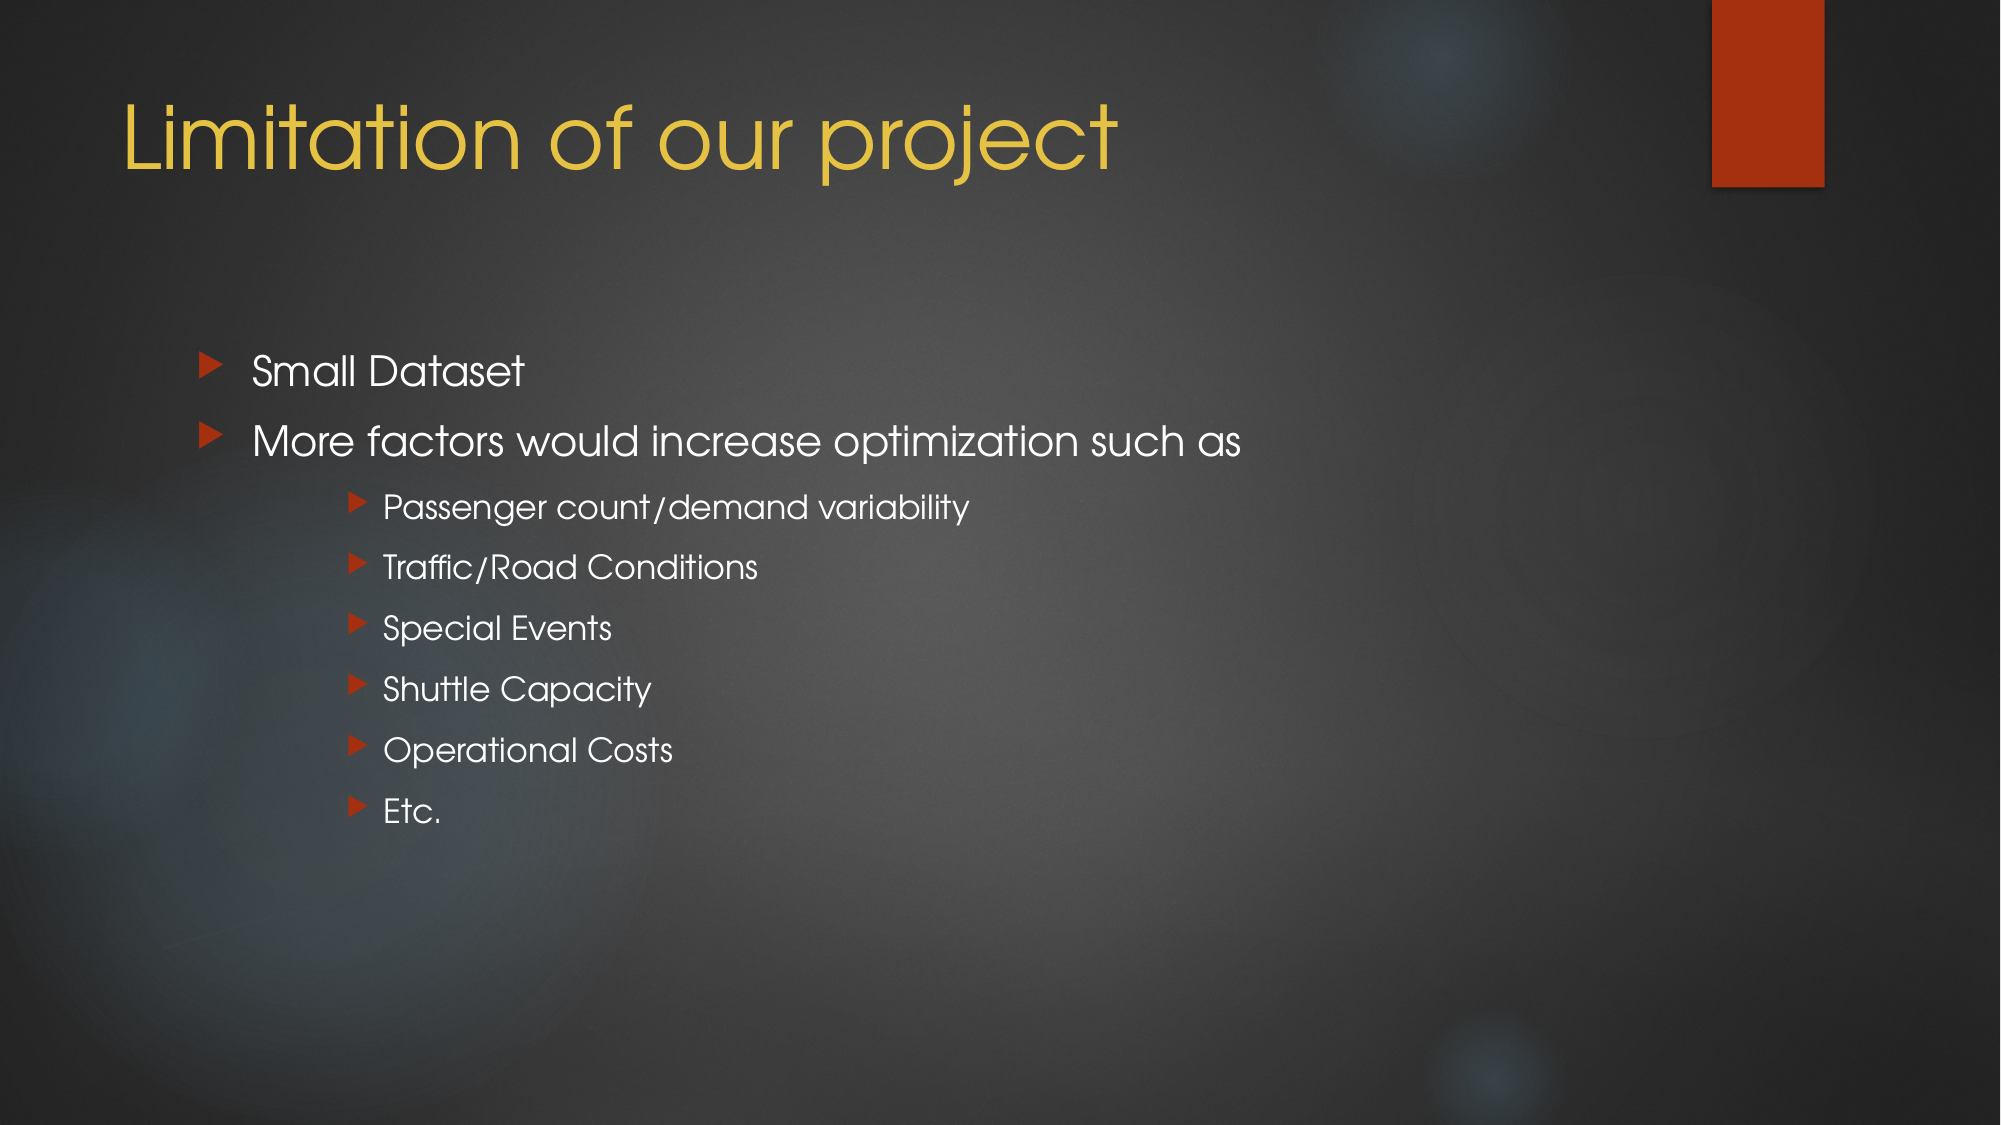

# Limitation of our project
Small Dataset
More factors would increase optimization such as
Passenger count/demand variability
Traffic/Road Conditions
Special Events
Shuttle Capacity
Operational Costs
Etc.